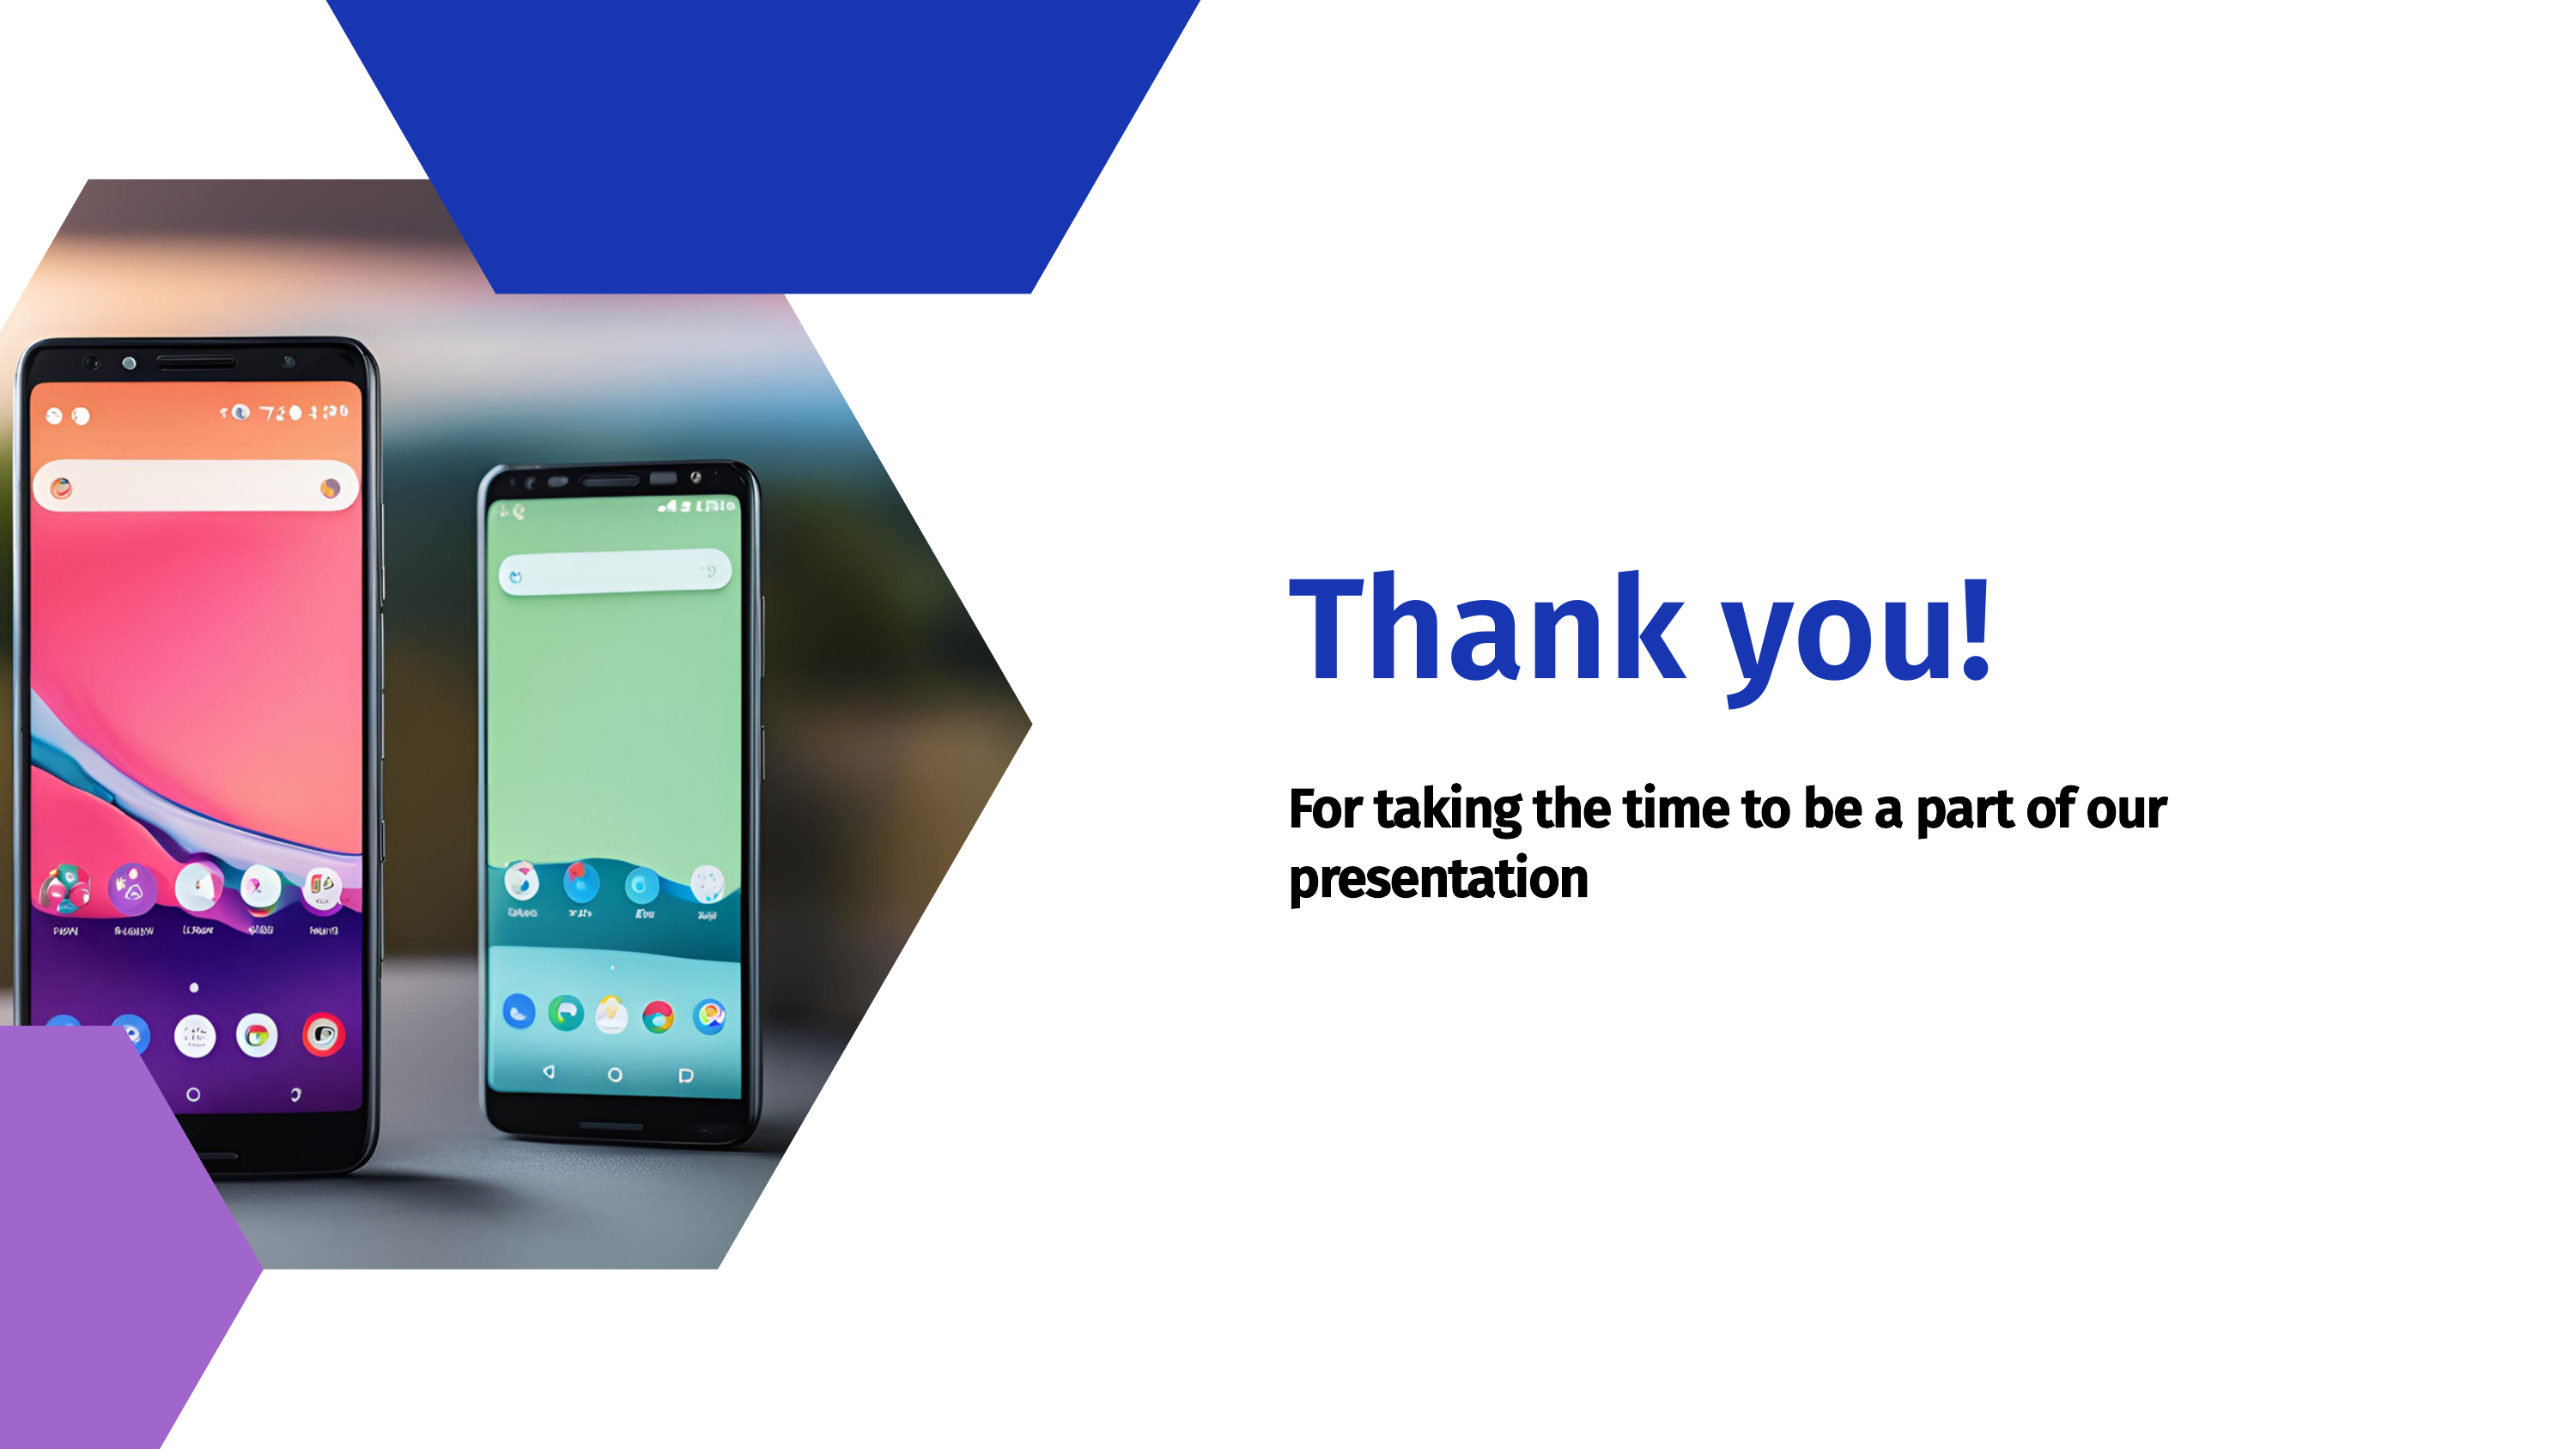

Thank you!
For taking the time to be a part of our presentation